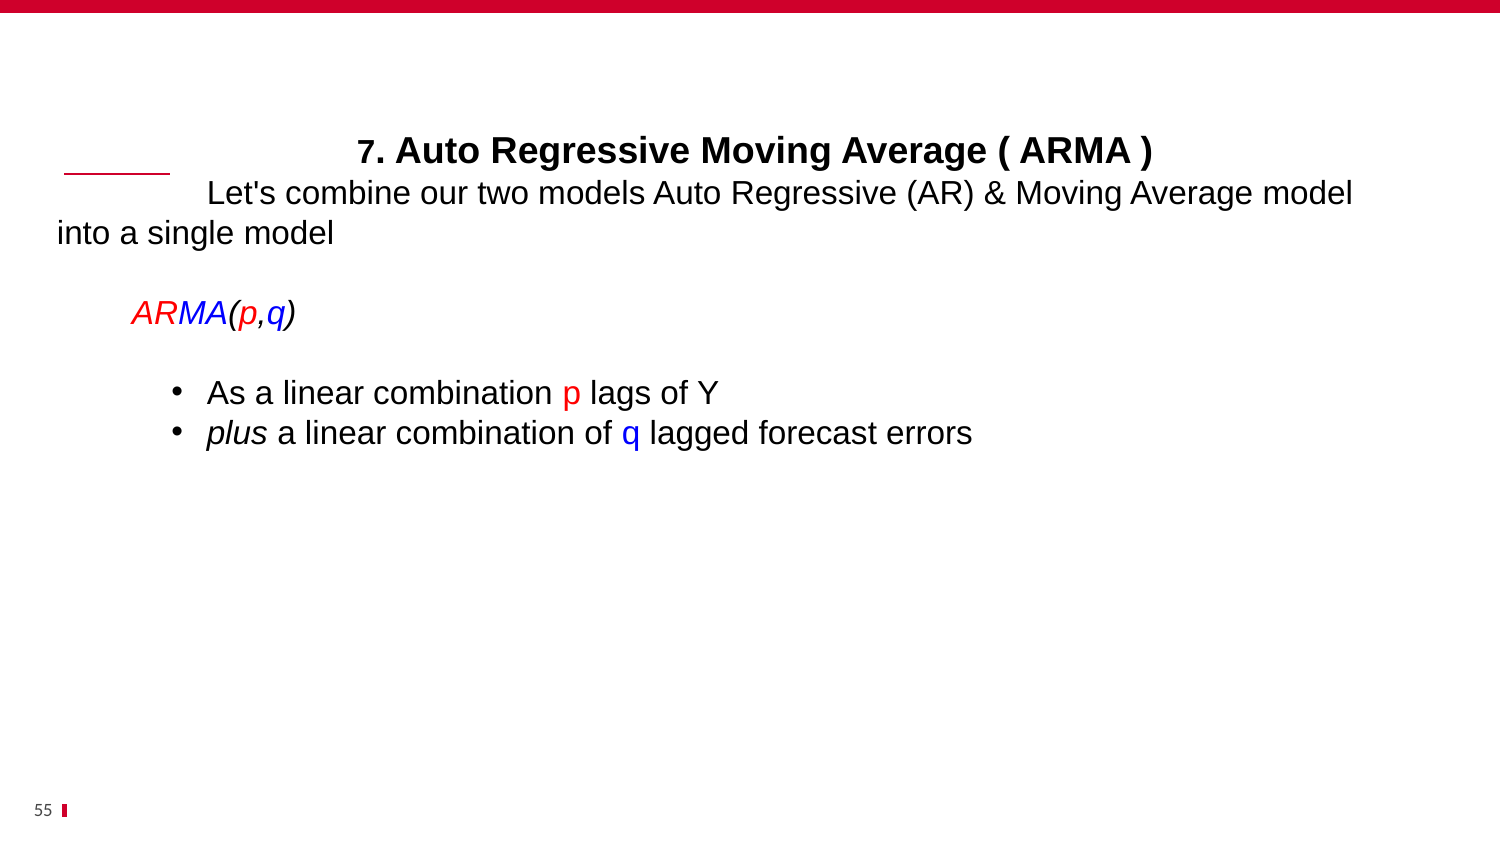

Bénéfices

		7. Auto Regressive Moving Average ( ARMA )
	Let's combine our two models Auto Regressive (AR) & Moving Average model into a single model

ARMA(p,q)

As a linear combination p lags of Y
plus a linear combination of q lagged forecast errors

55